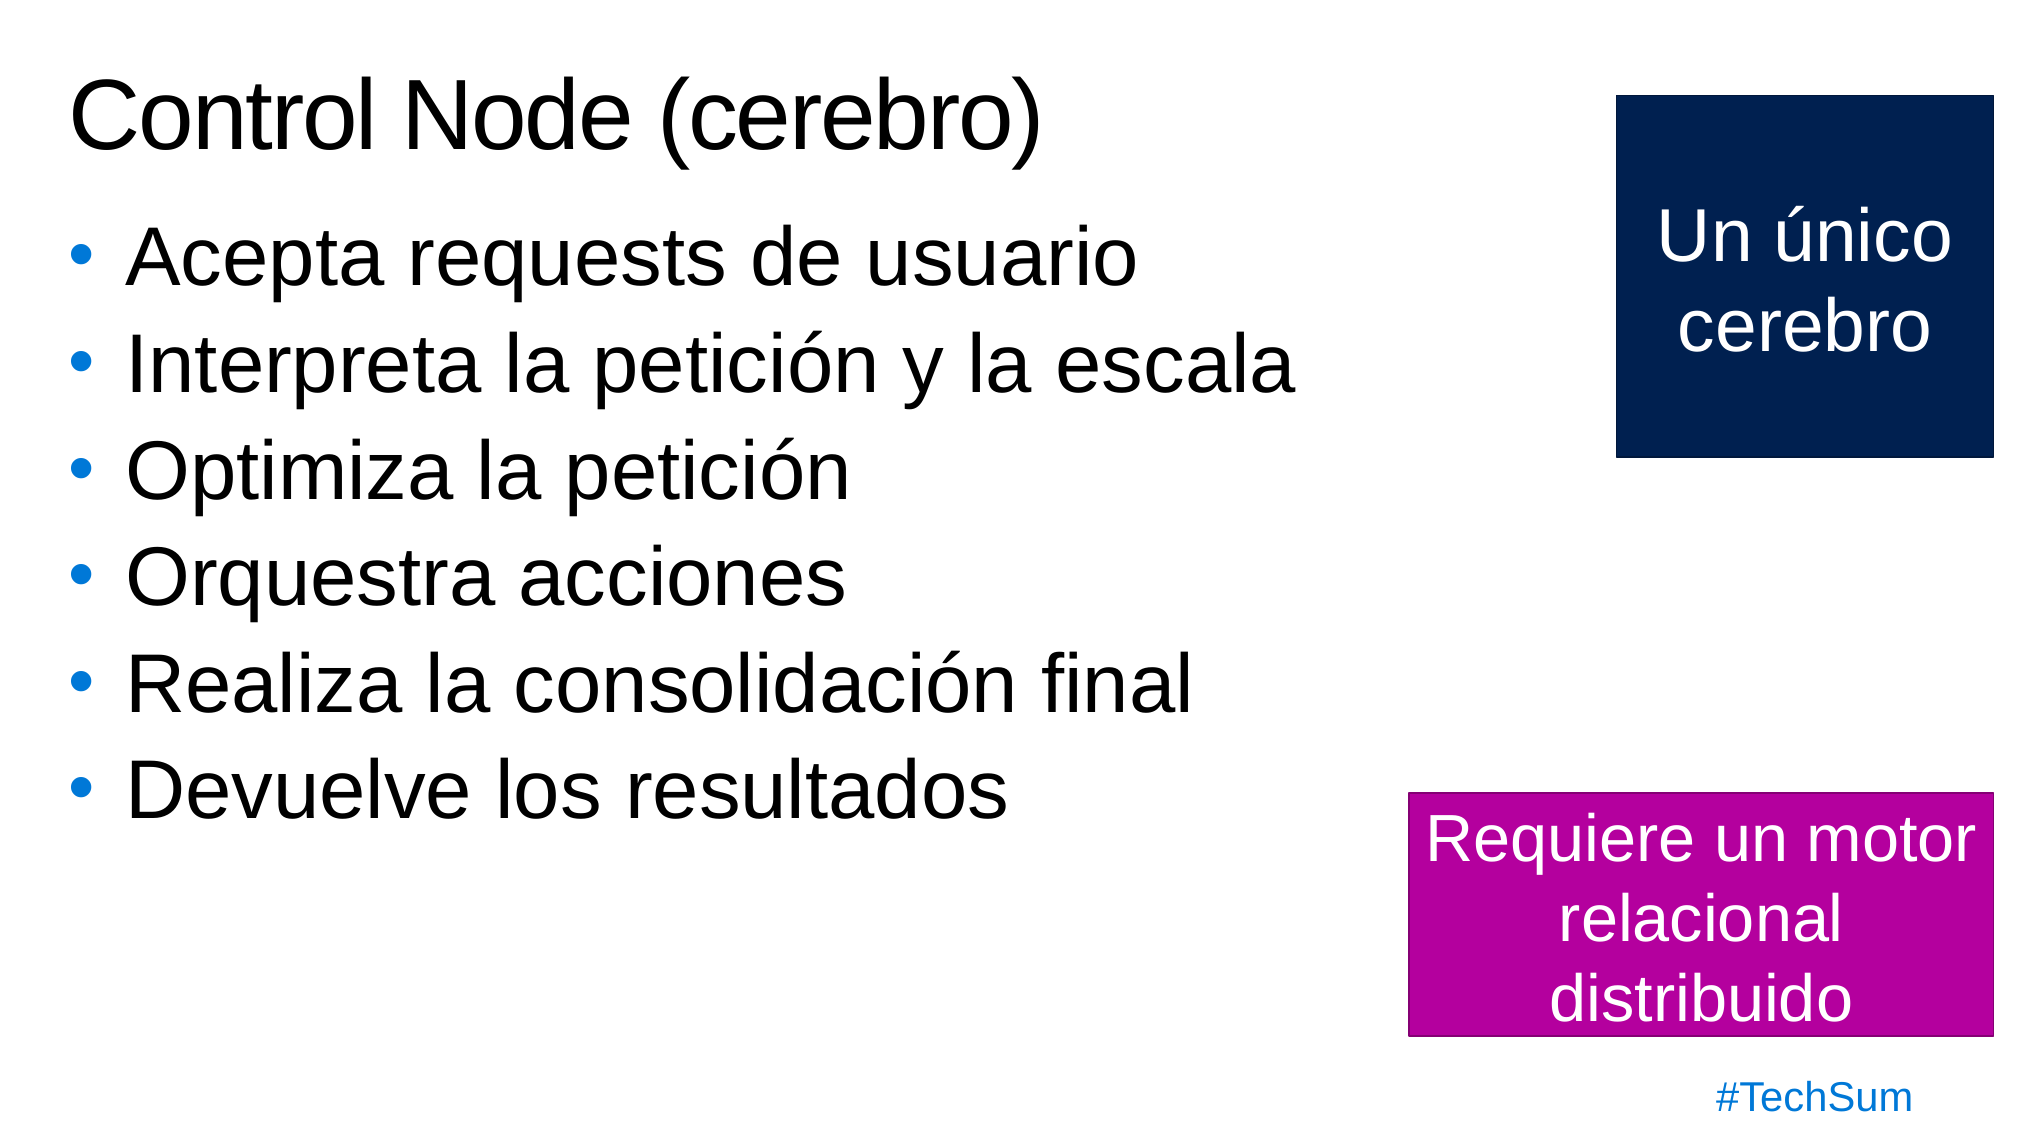

# Control Node (cerebro)
Un único cerebro
Acepta requests de usuario
Interpreta la petición y la escala
Optimiza la petición
Orquestra acciones
Realiza la consolidación final
Devuelve los resultados

Requiere un motor relacional distribuido